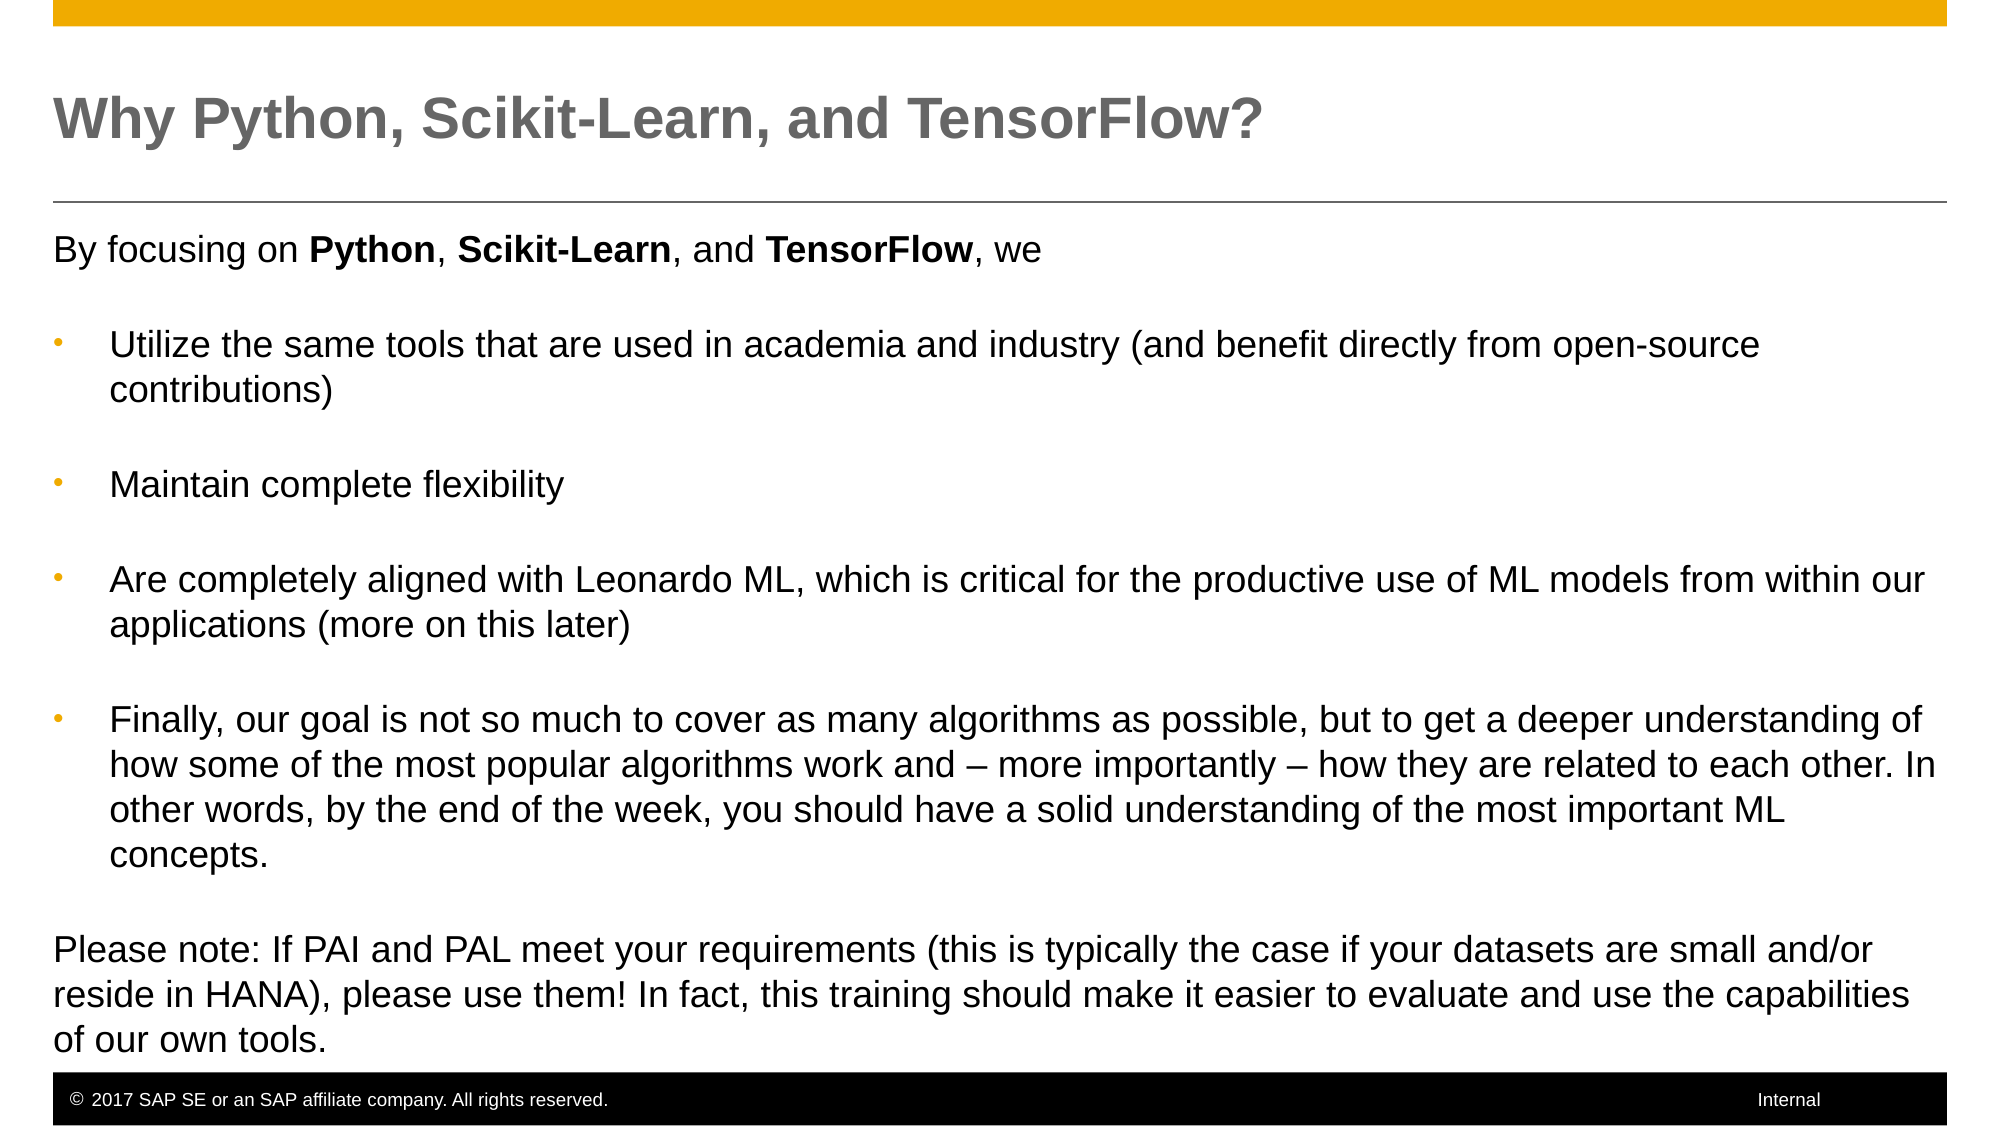

# Why Python, Scikit-Learn, and TensorFlow?
By focusing on Python, Scikit-Learn, and TensorFlow, we
Utilize the same tools that are used in academia and industry (and benefit directly from open-source contributions)
Maintain complete flexibility
Are completely aligned with Leonardo ML, which is critical for the productive use of ML models from within our applications (more on this later)
Finally, our goal is not so much to cover as many algorithms as possible, but to get a deeper understanding of how some of the most popular algorithms work and – more importantly – how they are related to each other. In other words, by the end of the week, you should have a solid understanding of the most important ML concepts.
Please note: If PAI and PAL meet your requirements (this is typically the case if your datasets are small and/or reside in HANA), please use them! In fact, this training should make it easier to evaluate and use the capabilities of our own tools.